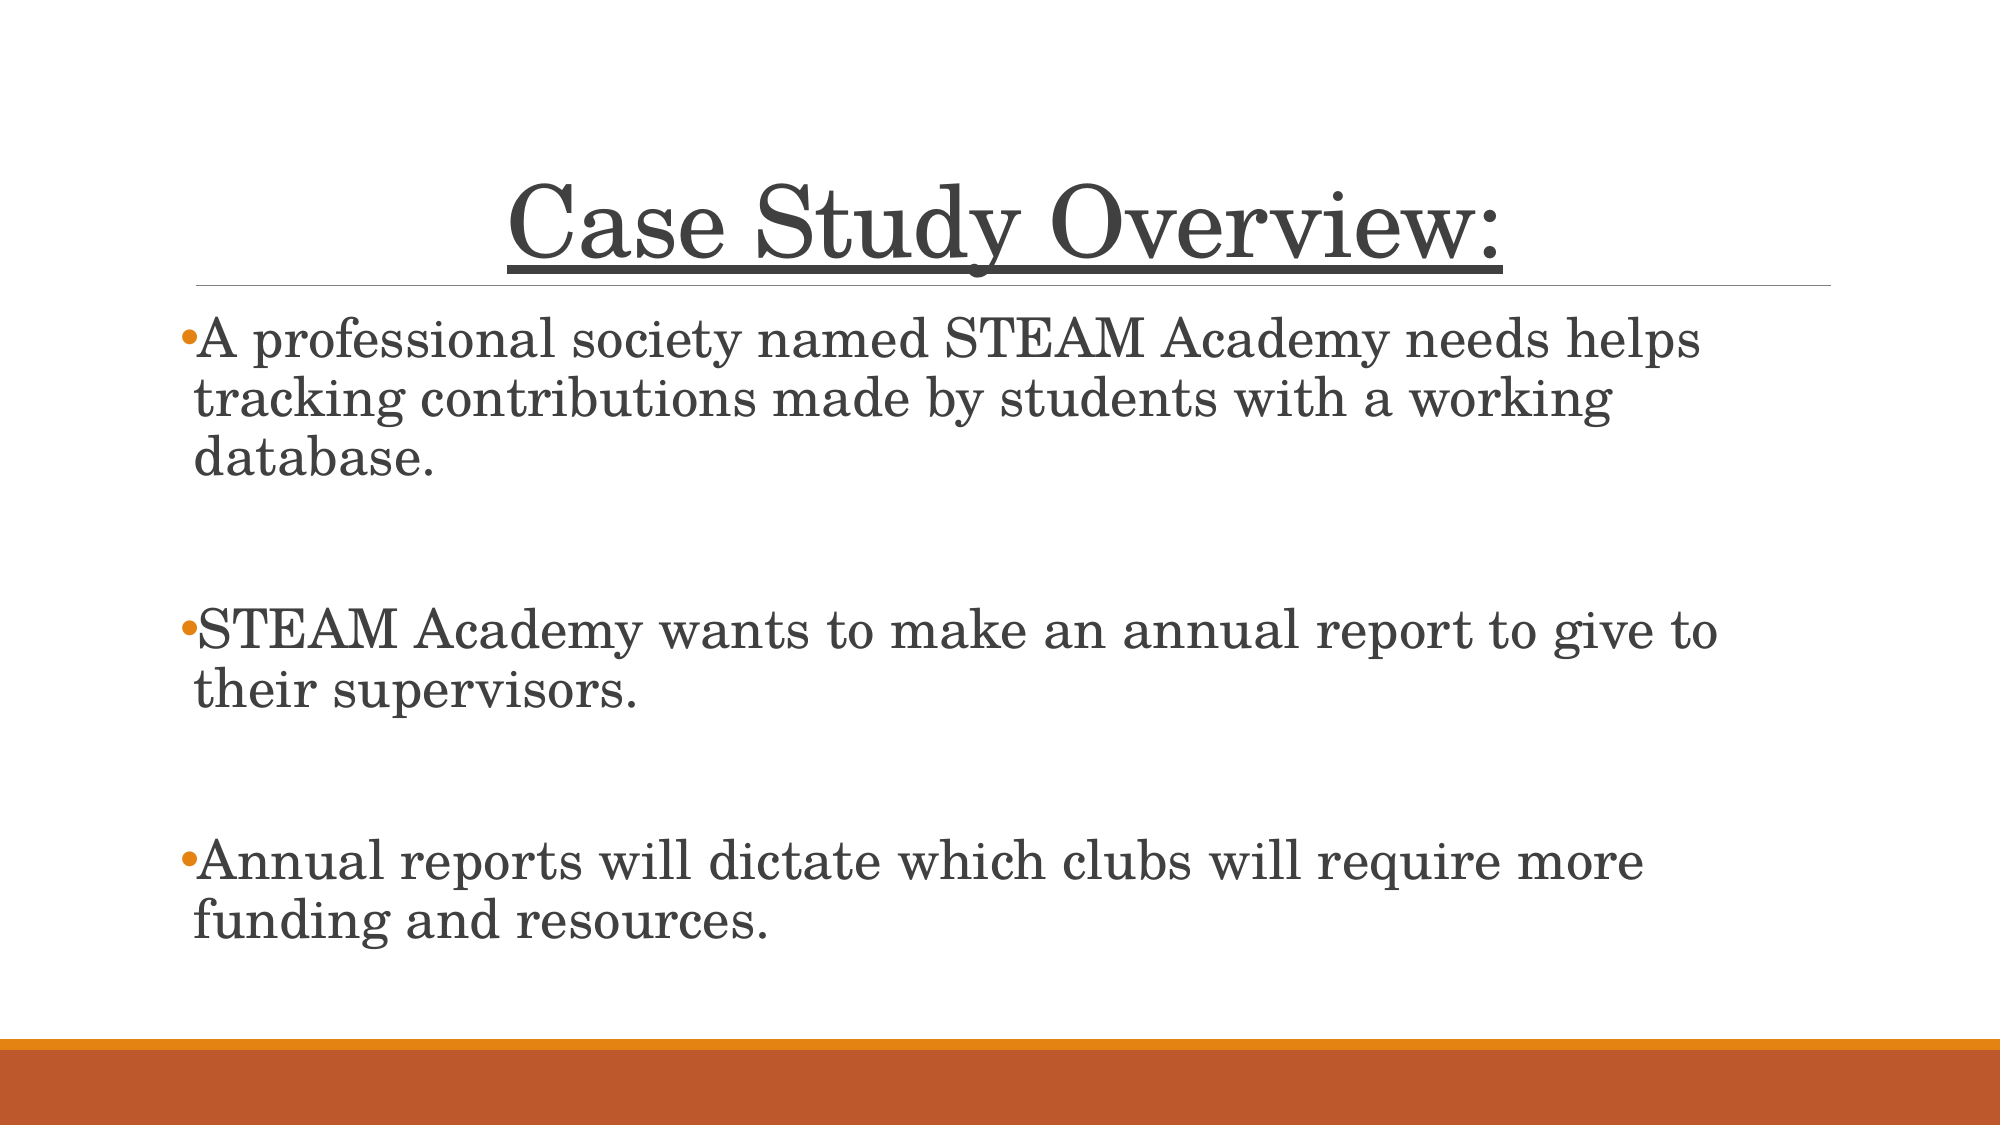

# Case Study Overview:
A professional society named STEAM Academy needs helps tracking contributions made by students with a working database.

STEAM Academy wants to make an annual report to give to their supervisors.

Annual reports will dictate which clubs will require more funding and resources.